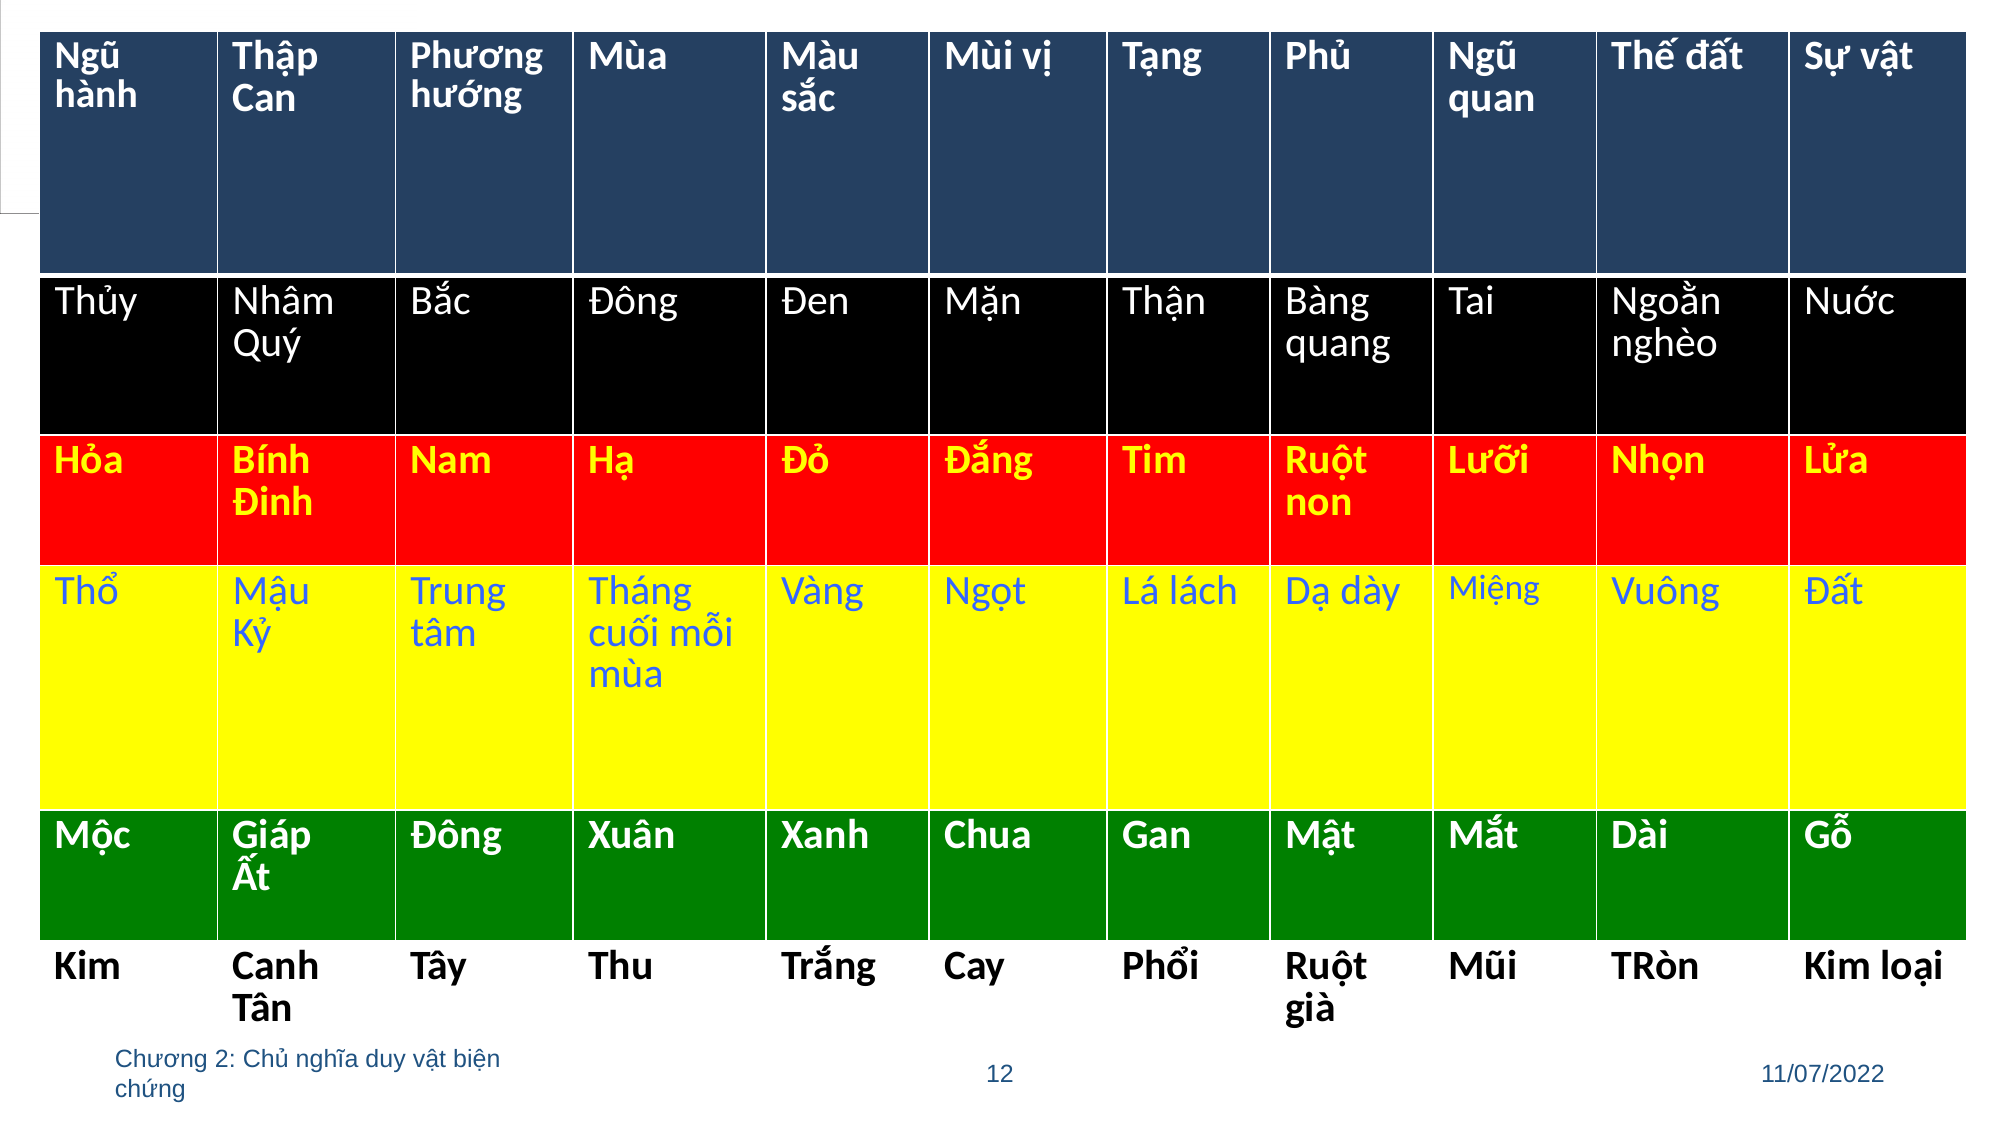

| Ngũ hành | Thập Can | Phương hướng | Mùa | Màu sắc | Mùi vị | Tạng | Phủ | Ngũ quan | Thế đất | Sự vật |
| --- | --- | --- | --- | --- | --- | --- | --- | --- | --- | --- |
| Thủy | Nhâm Quý | Bắc | Đông | Đen | Mặn | Thận | Bàng quang | Tai | Ngoằn nghèo | Nuớc |
| Hỏa | Bính Đinh | Nam | Hạ | Đỏ | Đắng | Tim | Ruột non | Lưỡi | Nhọn | Lửa |
| Thổ | Mậu Kỷ | Trung tâm | Tháng cuối mỗi mùa | Vàng | Ngọt | Lá lách | Dạ dày | Miệng | Vuông | Đất |
| Mộc | Giáp Ất | Đông | Xuân | Xanh | Chua | Gan | Mật | Mắt | Dài | Gỗ |
| Kim | Canh Tân | Tây | Thu | Trắng | Cay | Phổi | Ruột già | Mũi | TRòn | Kim loại |
Chương 2: Chủ nghĩa duy vật biện chứng
12
11/07/2022